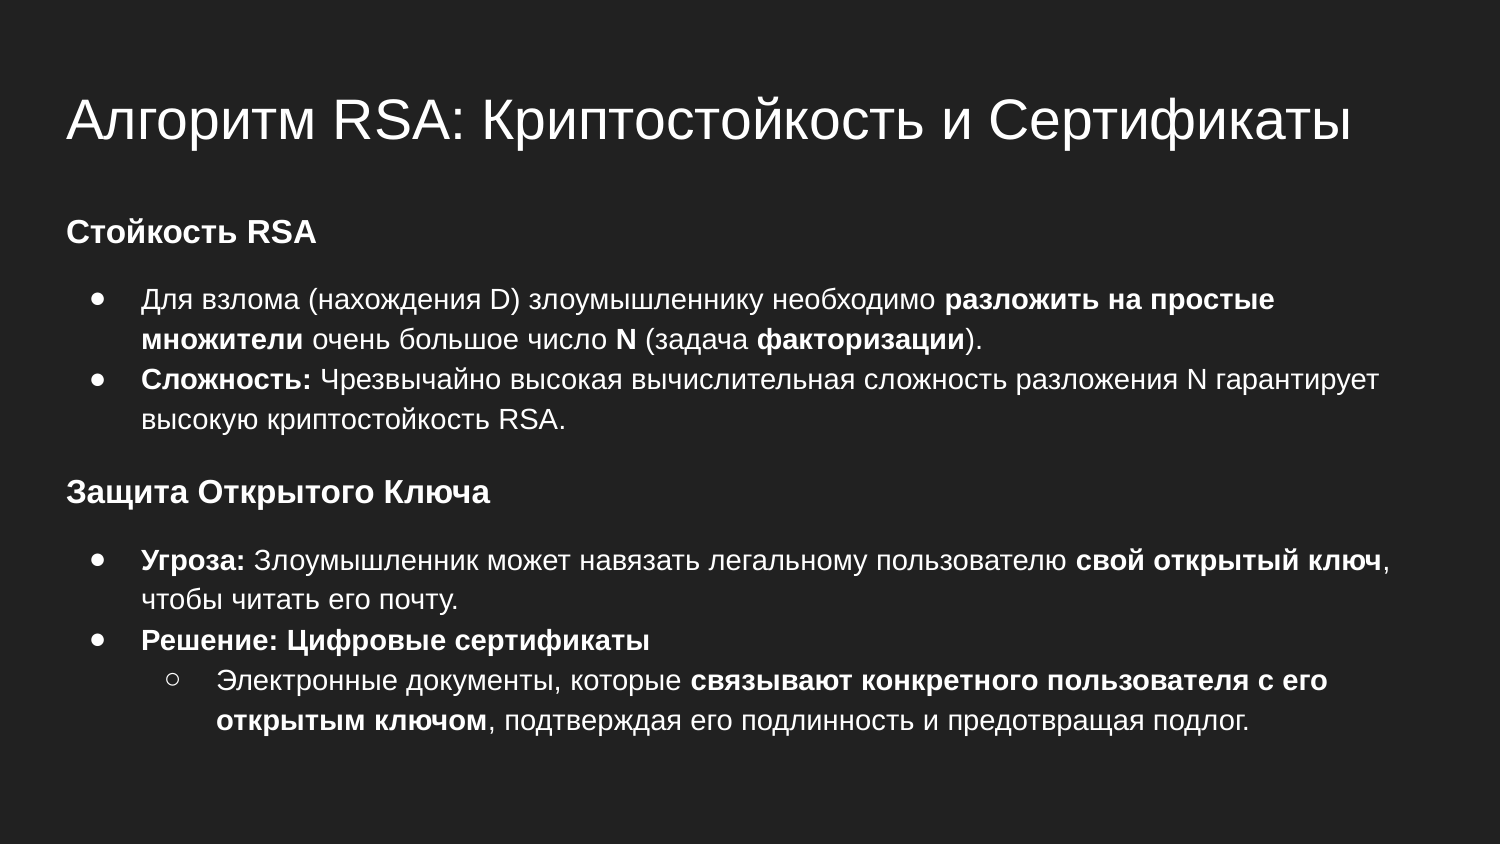

# Алгоритм RSA: Криптостойкость и Сертификаты
Стойкость RSA
Для взлома (нахождения D) злоумышленнику необходимо разложить на простые множители очень большое число N (задача факторизации).
Сложность: Чрезвычайно высокая вычислительная сложность разложения N гарантирует высокую криптостойкость RSA.
Защита Открытого Ключа
Угроза: Злоумышленник может навязать легальному пользователю свой открытый ключ, чтобы читать его почту.
Решение: Цифровые сертификаты
Электронные документы, которые связывают конкретного пользователя с его открытым ключом, подтверждая его подлинность и предотвращая подлог.